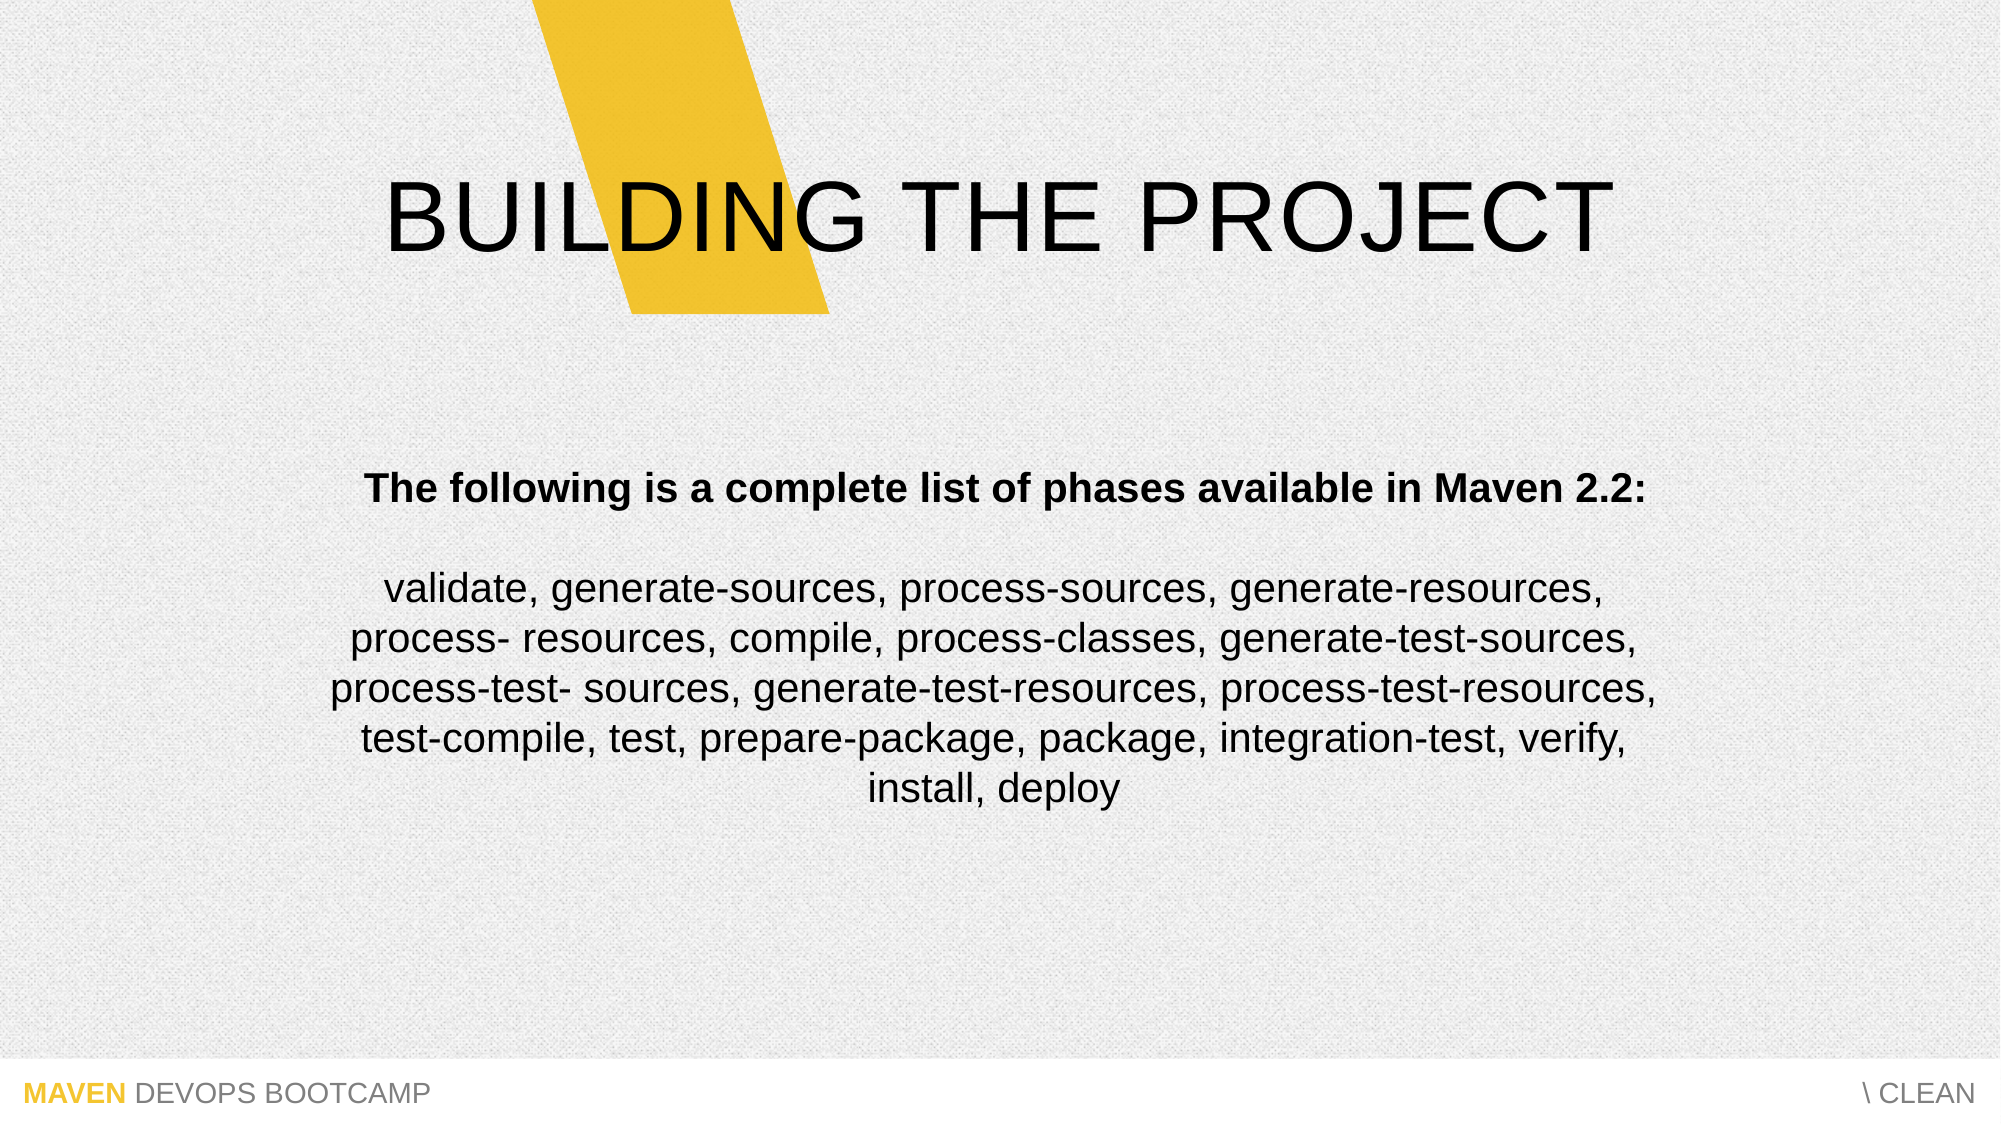

BUILDING THE PROJECT
 The following is a complete list of phases available in Maven 2.2:

validate, generate-sources, process-sources, generate-resources,
process- resources, compile, process-classes, generate-test-sources,
process-test- sources, generate-test-resources, process-test-resources,
test-compile, test, prepare-package, package, integration-test, verify,
install, deploy
 MAVEN DEVOPS BOOTCAMP								             	                        \ CLEAN